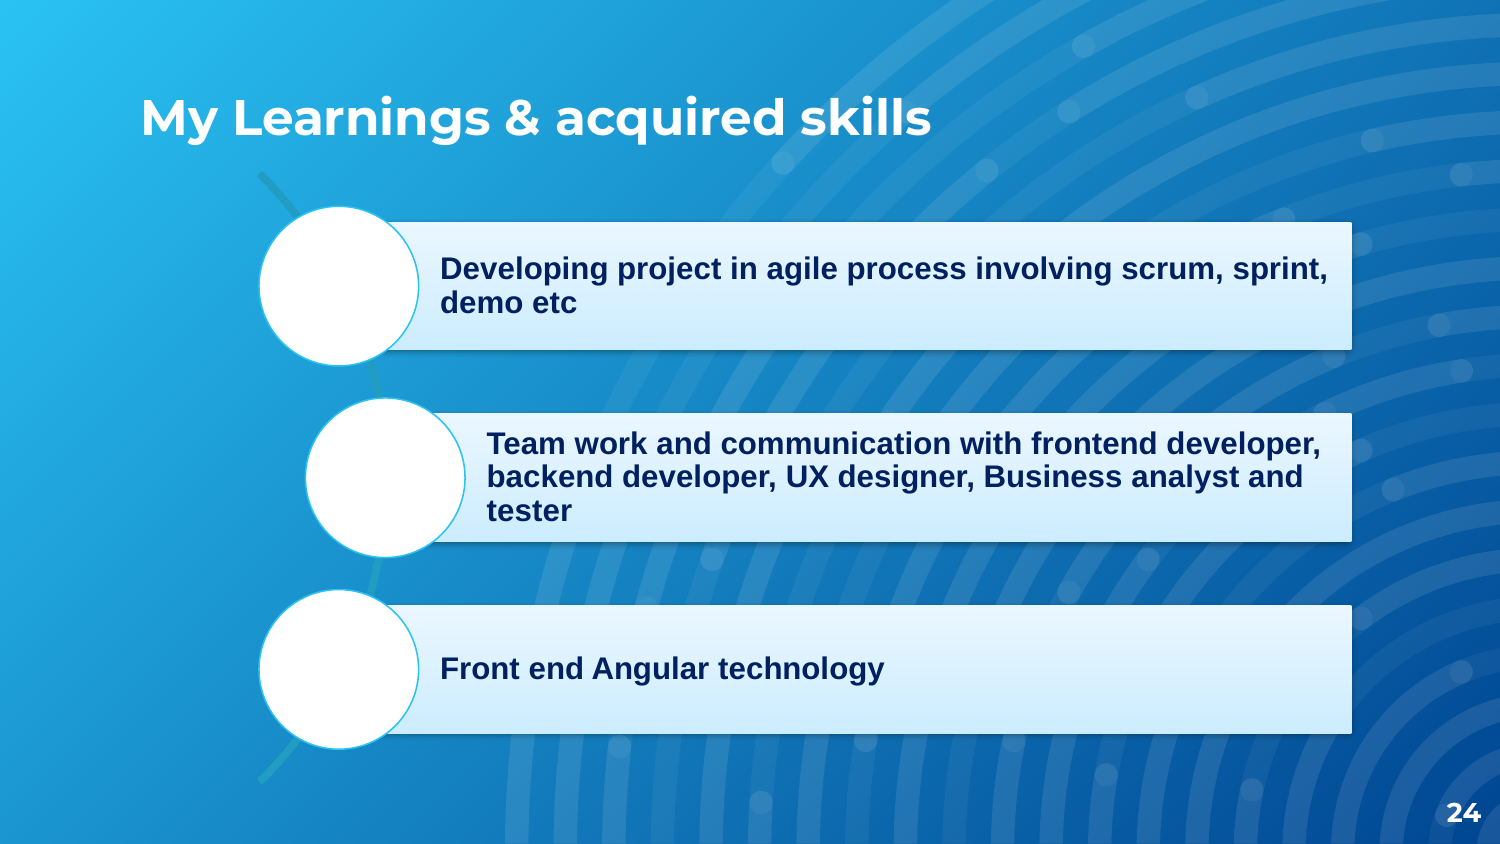

My Learnings & acquired skills
Developing project in agile process involving scrum, sprint, demo etc
Team work and communication with frontend developer, backend developer, UX designer, Business analyst and tester
Front end Angular technology
24